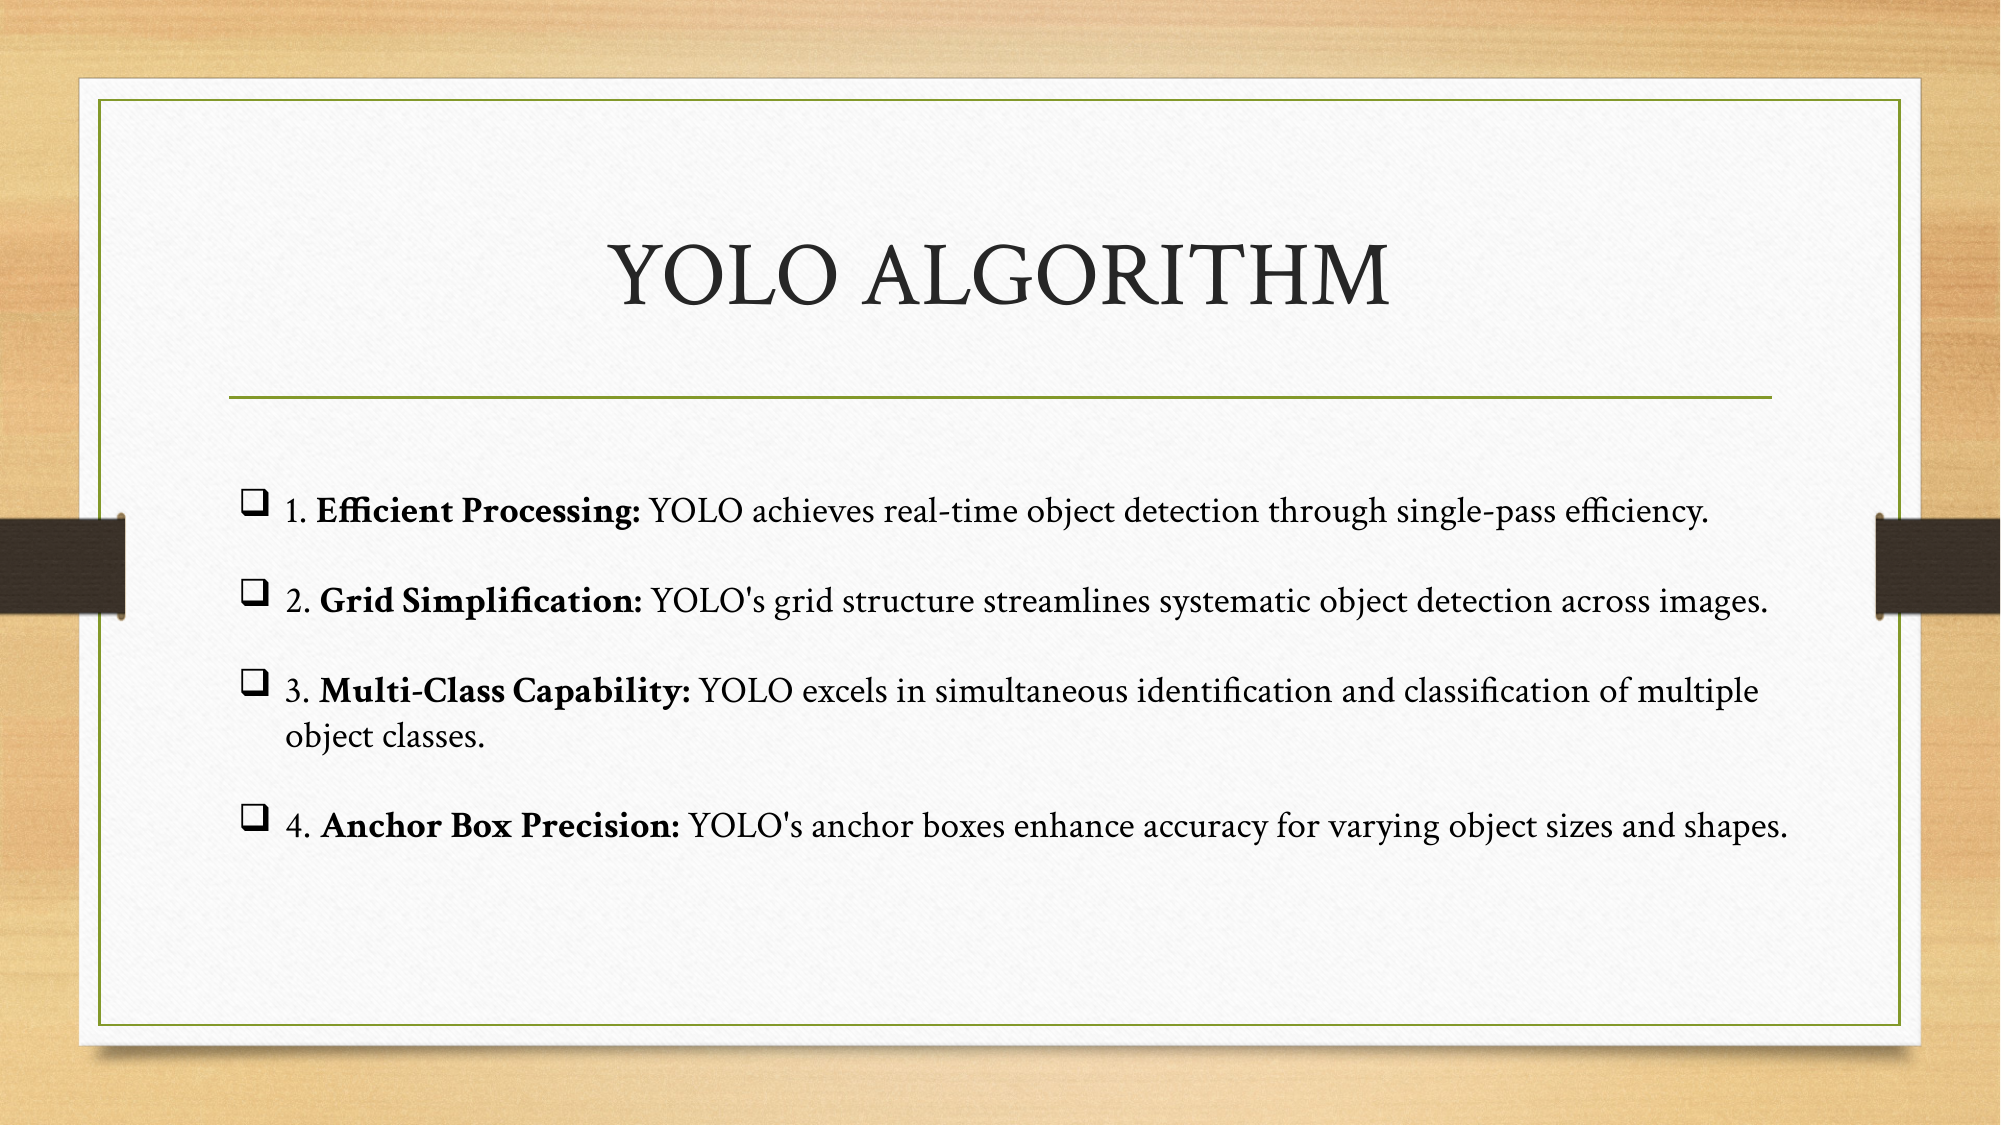

# YOLO ALGORITHM
1. Efficient Processing: YOLO achieves real-time object detection through single-pass efficiency.

2. Grid Simplification: YOLO's grid structure streamlines systematic object detection across images.

3. Multi-Class Capability: YOLO excels in simultaneous identification and classification of multiple object classes.

4. Anchor Box Precision: YOLO's anchor boxes enhance accuracy for varying object sizes and shapes.